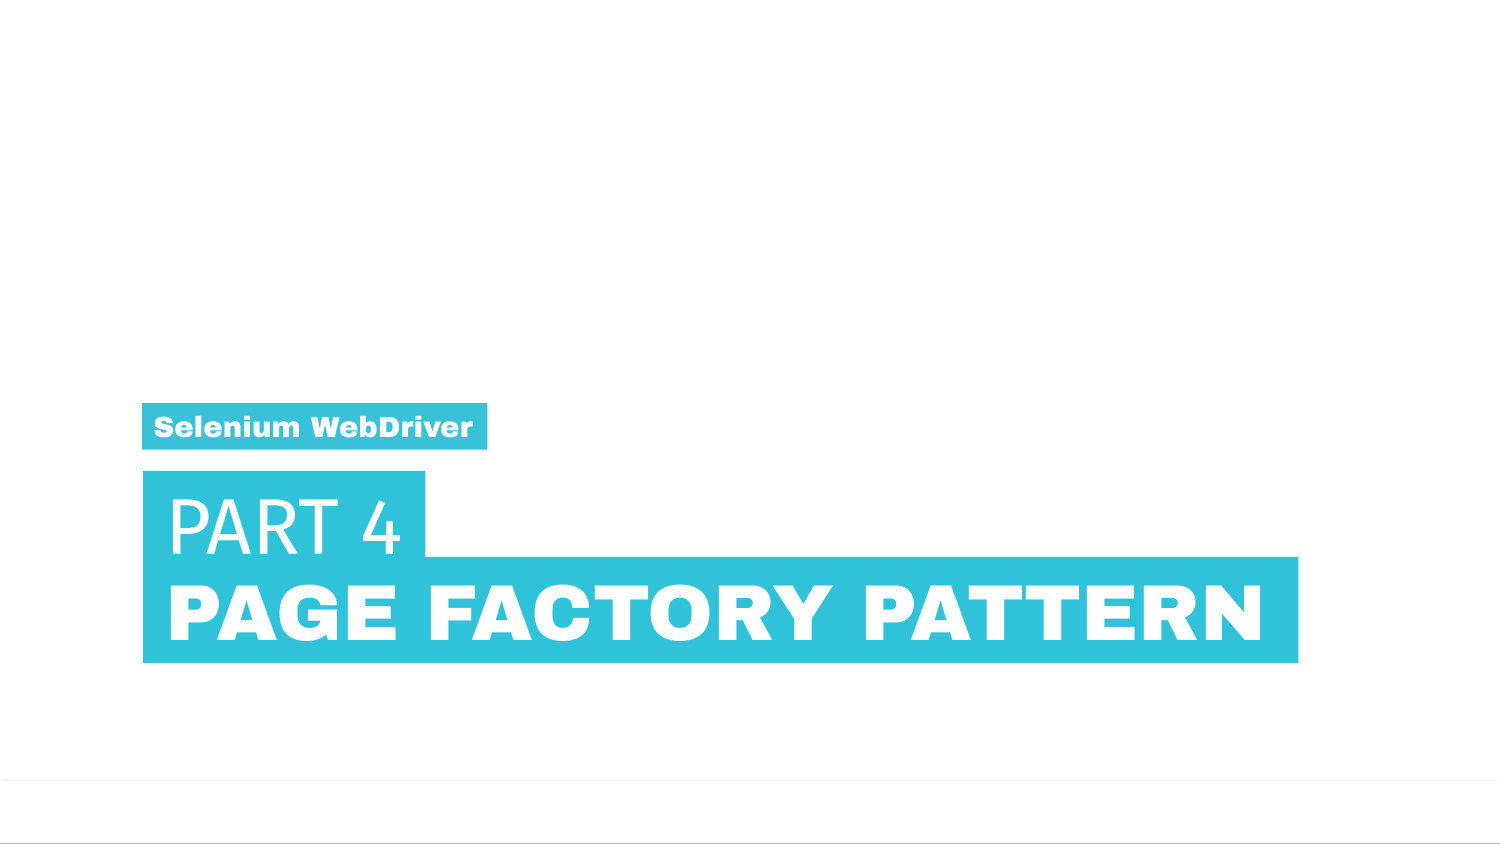

Selenium WebDriver
# Part 4
PAGE FACTORY PATTERN